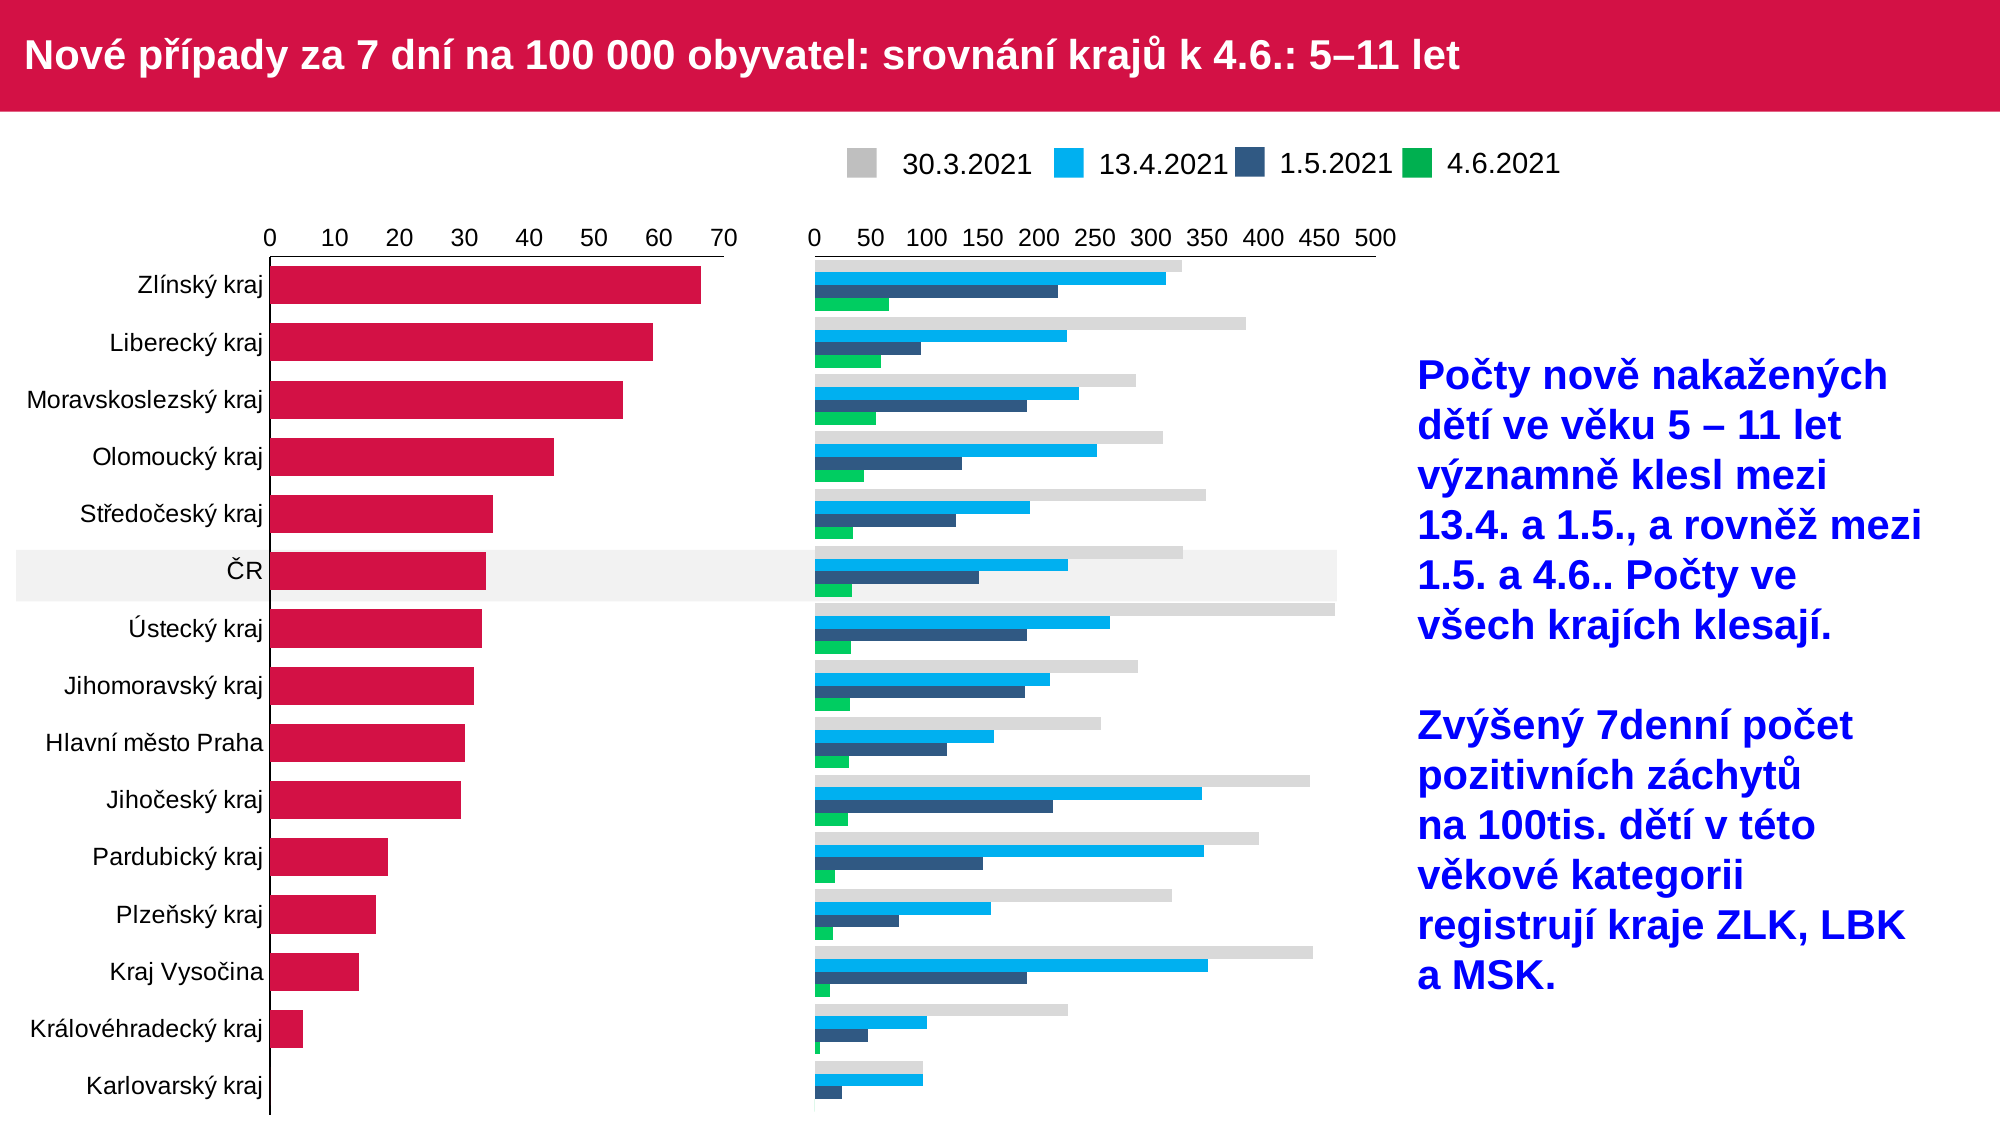

# Nové případy za 7 dní na 100 000 obyvatel: srovnání krajů k 4.6.: 5–11 let
1.5.2021
4.6.2021
30.3.2021
13.4.2021

### Chart

| Category | Series 6 |
|---|---|
| Zlínský kraj | 66.486087170647 |
| Liberecký kraj | 59.120872624079 |
| Moravskoslezský kraj | 54.378664649139 |
| Olomoucký kraj | 43.741661745729 |
| Středočeský kraj | 34.407519301779 |
| ČR | 33.381551129409 |
| Ústecký kraj | 32.657326671238 |
| Jihomoravský kraj | 31.379932533145 |
| Hlavní město Praha | 30.120179516269 |
| Jihočeský kraj | 29.464999789535 |
| Pardubický kraj | 18.123915801465 |
| Plzeňský kraj | 16.399971885762 |
| Kraj Vysočina | 13.701257775463 |
| Královéhradecký kraj | 5.020584396023 |
| Karlovarský kraj | 0.0 |

### Chart

| Category | 30.3 | 13.4 | 1.5 | Sloupec2 |
|---|---|---|---|---|
| Zlínský kraj | 327.505540507264 | 312.730854469342 | 216.695395222851 | 66.486087170647 |
| Liberecký kraj | 384.285672056519 | 224.659315971503 | 94.593396198527 | 59.120872624079 |
| Moravskoslezský kraj | 286.07906184982 | 235.246831851711 | 189.14318138831 | 54.378664649139 |
| Olomoucký kraj | 310.565798394681 | 251.514555037945 | 131.224985237189 | 43.741661745729 |
| Středočeský kraj | 349.11043974488 | 192.178583417254 | 125.88116817724 | 34.407519301779 |
| ČR | 328.689505315418 | 225.794312133756 | 146.778805340548 | 33.381551129409 |
| Ústecký kraj | 463.734038731589 | 262.891479703471 | 189.412494693184 | 32.657326671238 |
| Jihomoravský kraj | 288.022952179224 | 209.573120846361 | 187.158883322686 | 31.379932533145 |
| Hlavní město Praha | 255.017519904418 | 159.63695143623 | 117.468700113452 | 30.120179516269 |
| Jihočeský kraj | 441.974996843035 | 345.161426105989 | 212.568927053079 | 29.464999789535 |
| Pardubický kraj | 396.137016803459 | 346.943531056624 | 150.169588069285 | 18.123915801465 |
| Plzeňský kraj | 318.628025209099 | 156.971159478012 | 74.971300049199 | 16.399971885762 |
| Kraj Vysočina | 443.920751925026 | 350.752199051872 | 189.0773573014 | 13.701257775463 |
| Královéhradecký kraj | 225.926297821066 | 100.411687920473 | 47.695551762225 | 5.020584396023 |
| Karlovarský kraj | 96.581031485416 | 96.581031485416 | 24.145257871354 | 0.0 |
Počty nově nakažených dětí ve věku 5 – 11 let významně klesl mezi 13.4. a 1.5., a rovněž mezi 1.5. a 4.6.. Počty ve všech krajích klesají.

Zvýšený 7denní počet pozitivních záchytů
na 100tis. dětí v této věkové kategorii registrují kraje ZLK, LBK a MSK.